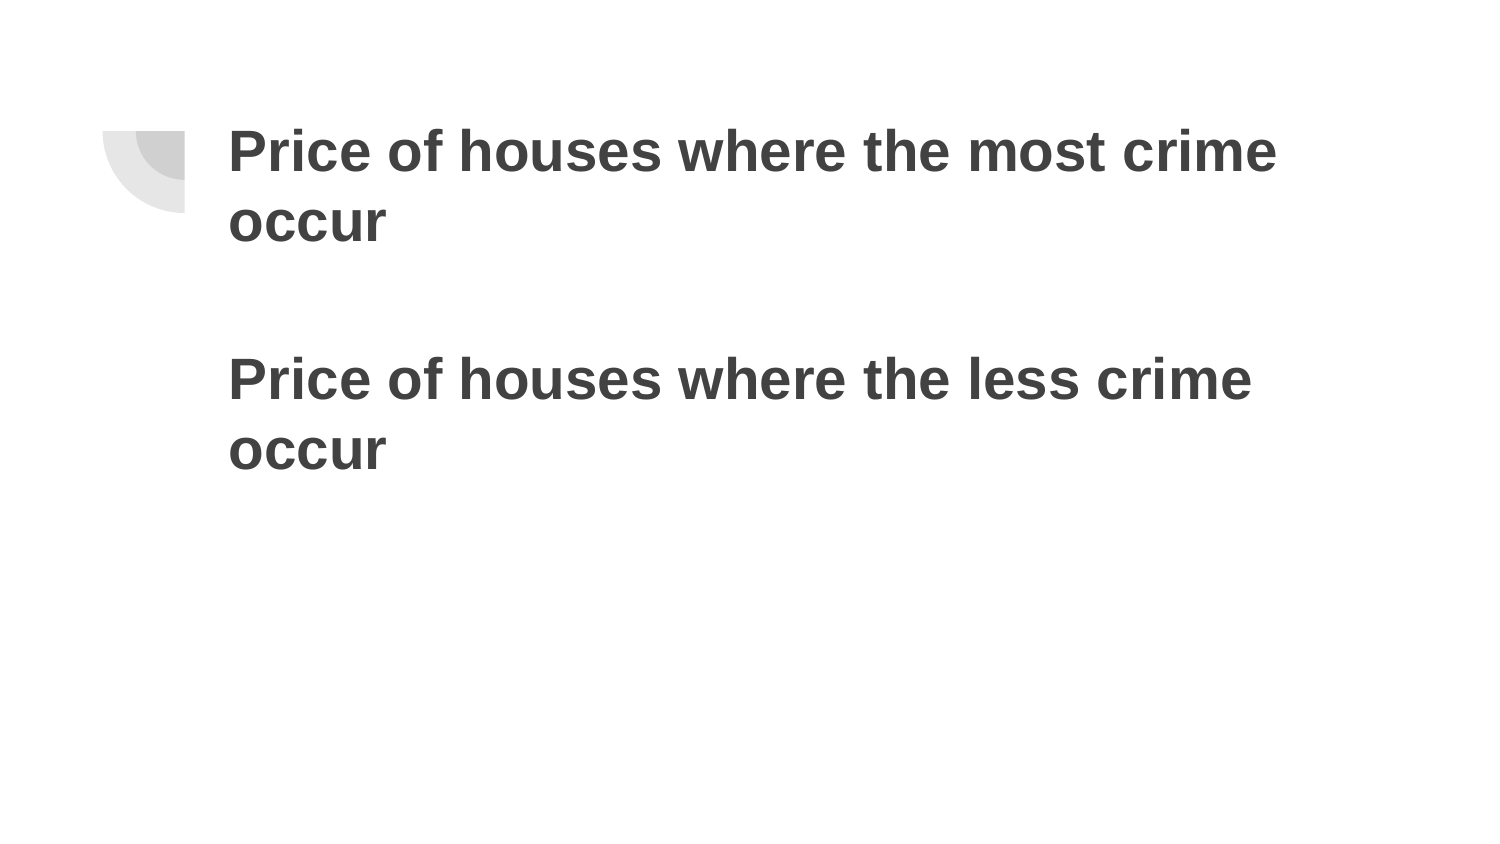

# Price of houses where the most crime occur
Price of houses where the less crime occur